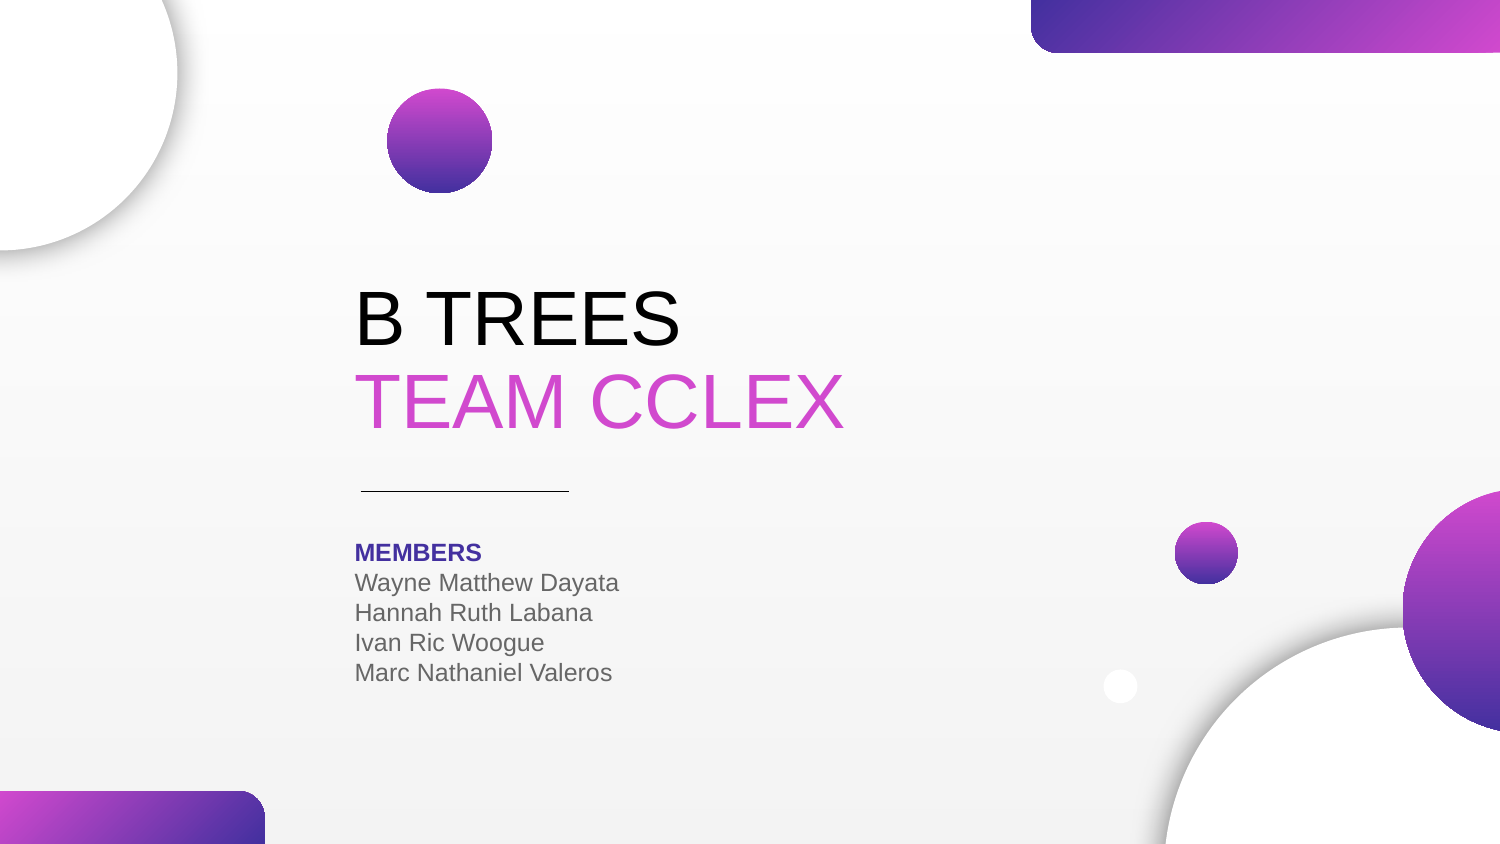

# B TREES
TEAM CCLEX

MEMBERS
Wayne Matthew Dayata
Hannah Ruth Labana
Ivan Ric Woogue
Marc Nathaniel Valeros